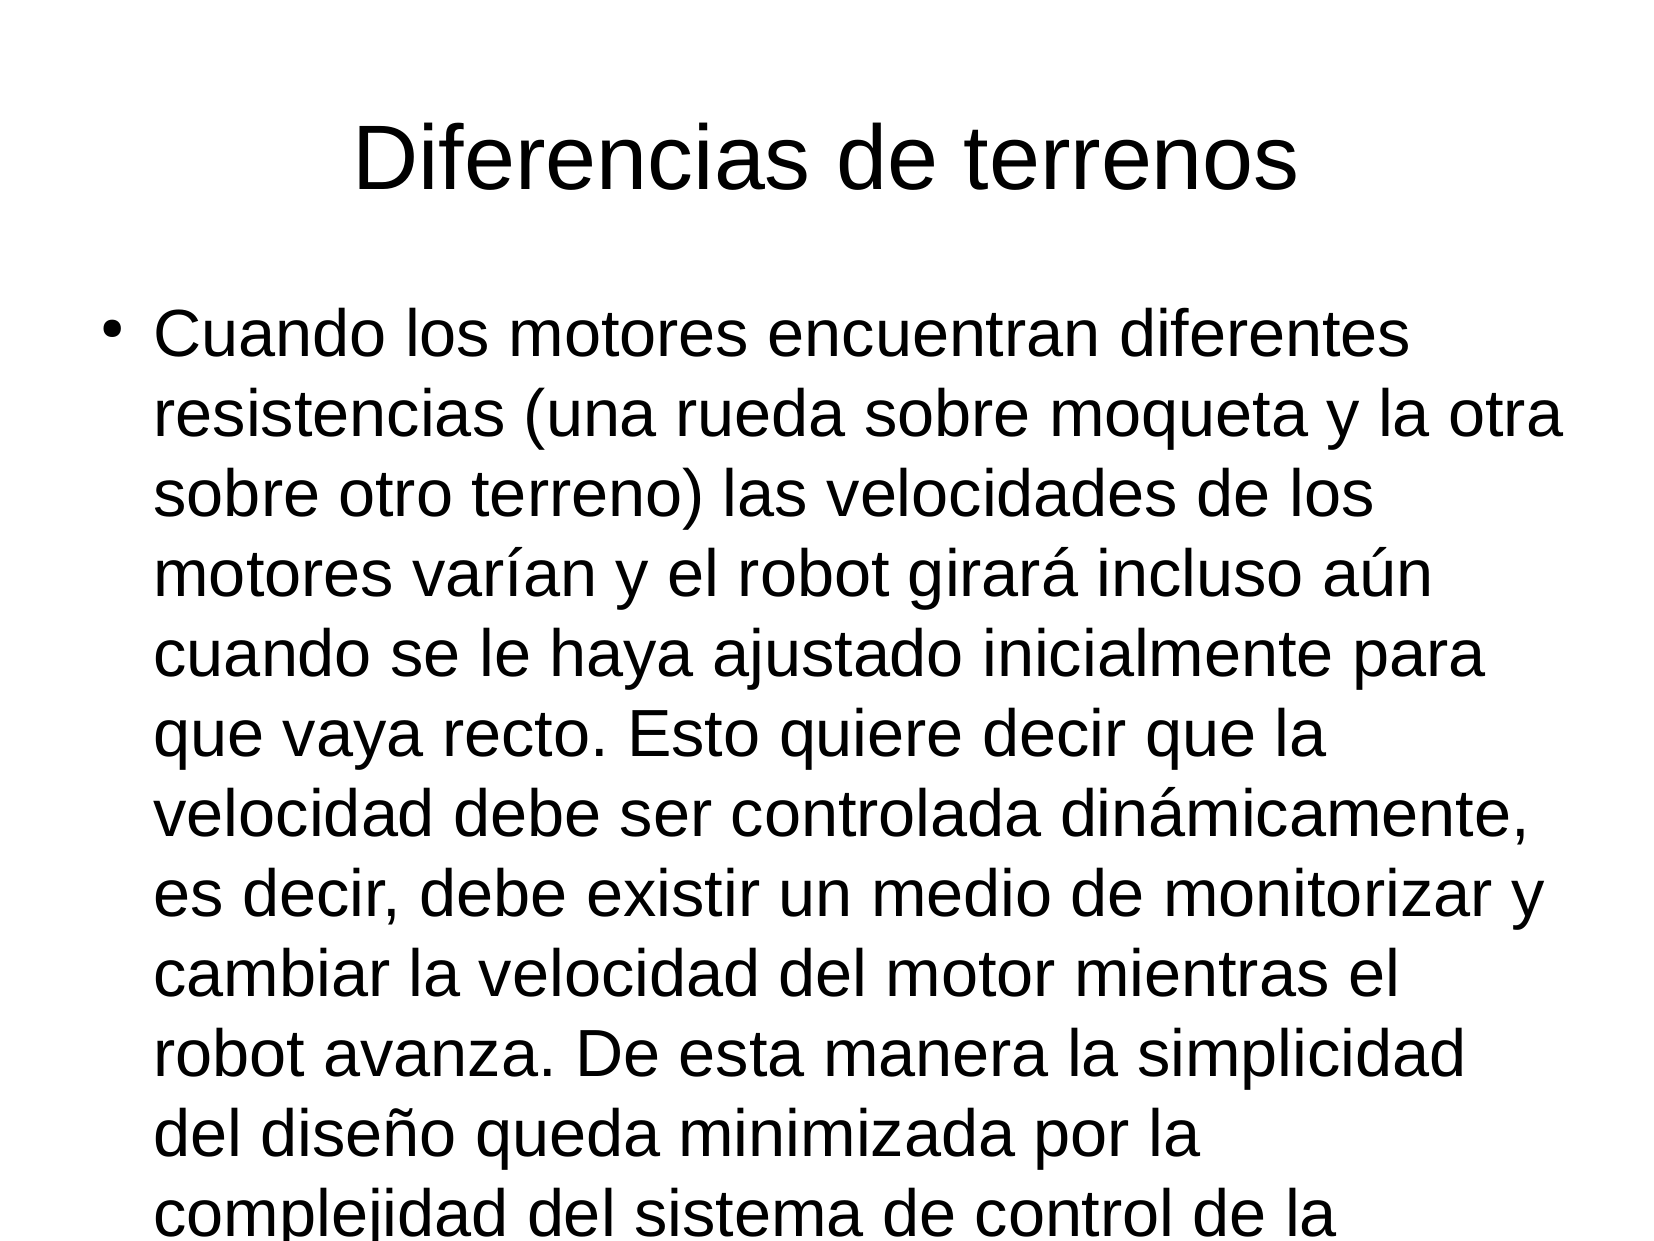

Diferencias de terrenos
Cuando los motores encuentran diferentes resistencias (una rueda sobre moqueta y la otra sobre otro terreno) las velocidades de los motores varían y el robot girará incluso aún cuando se le haya ajustado inicialmente para que vaya recto. Esto quiere decir que la velocidad debe ser controlada dinámicamente, es decir, debe existir un medio de monitorizar y cambiar la velocidad del motor mientras el robot avanza. De esta manera la simplicidad del diseño queda minimizada por la complejidad del sistema de control de la velocidad.